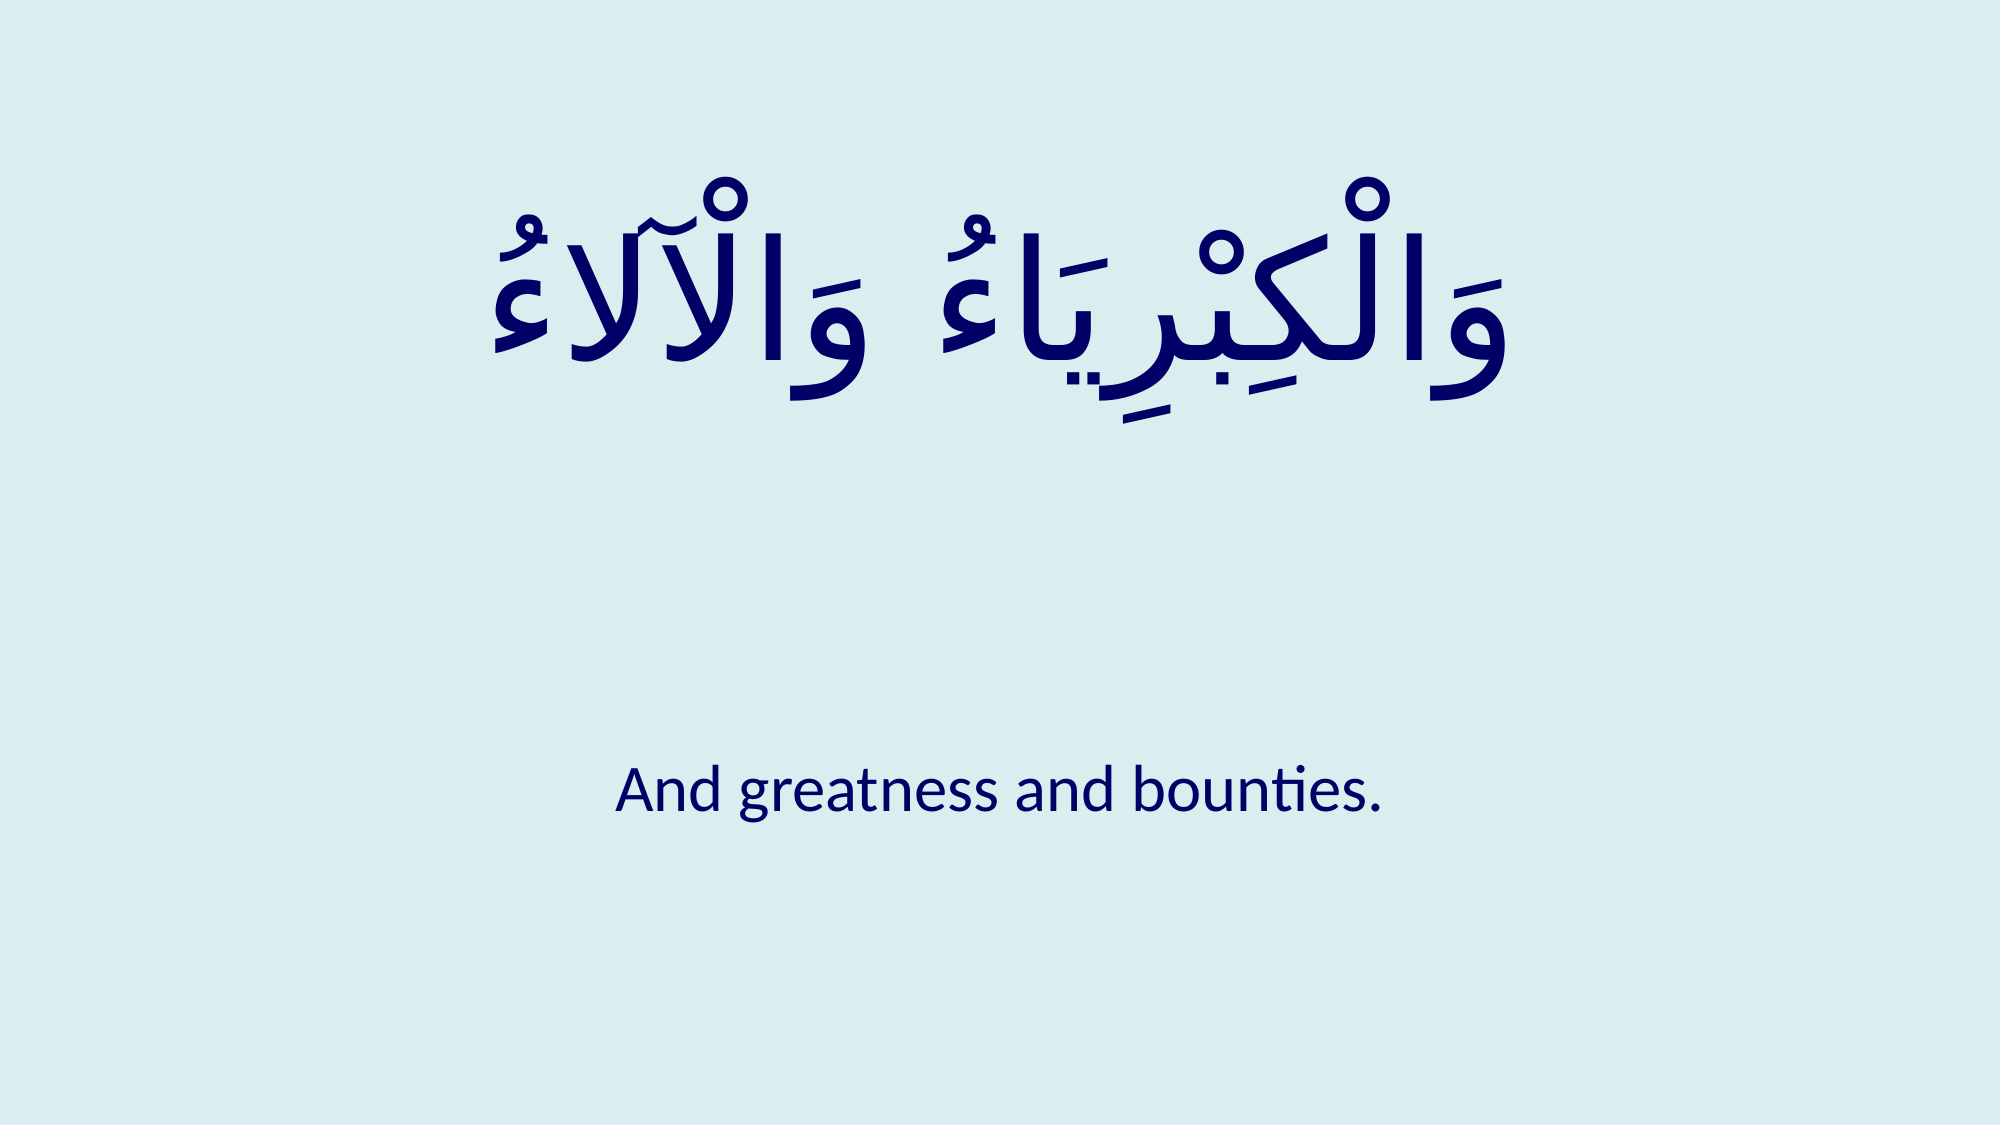

# وَالْكِبْرِيَاءُ وَالْآلاءُ
And greatness and bounties.